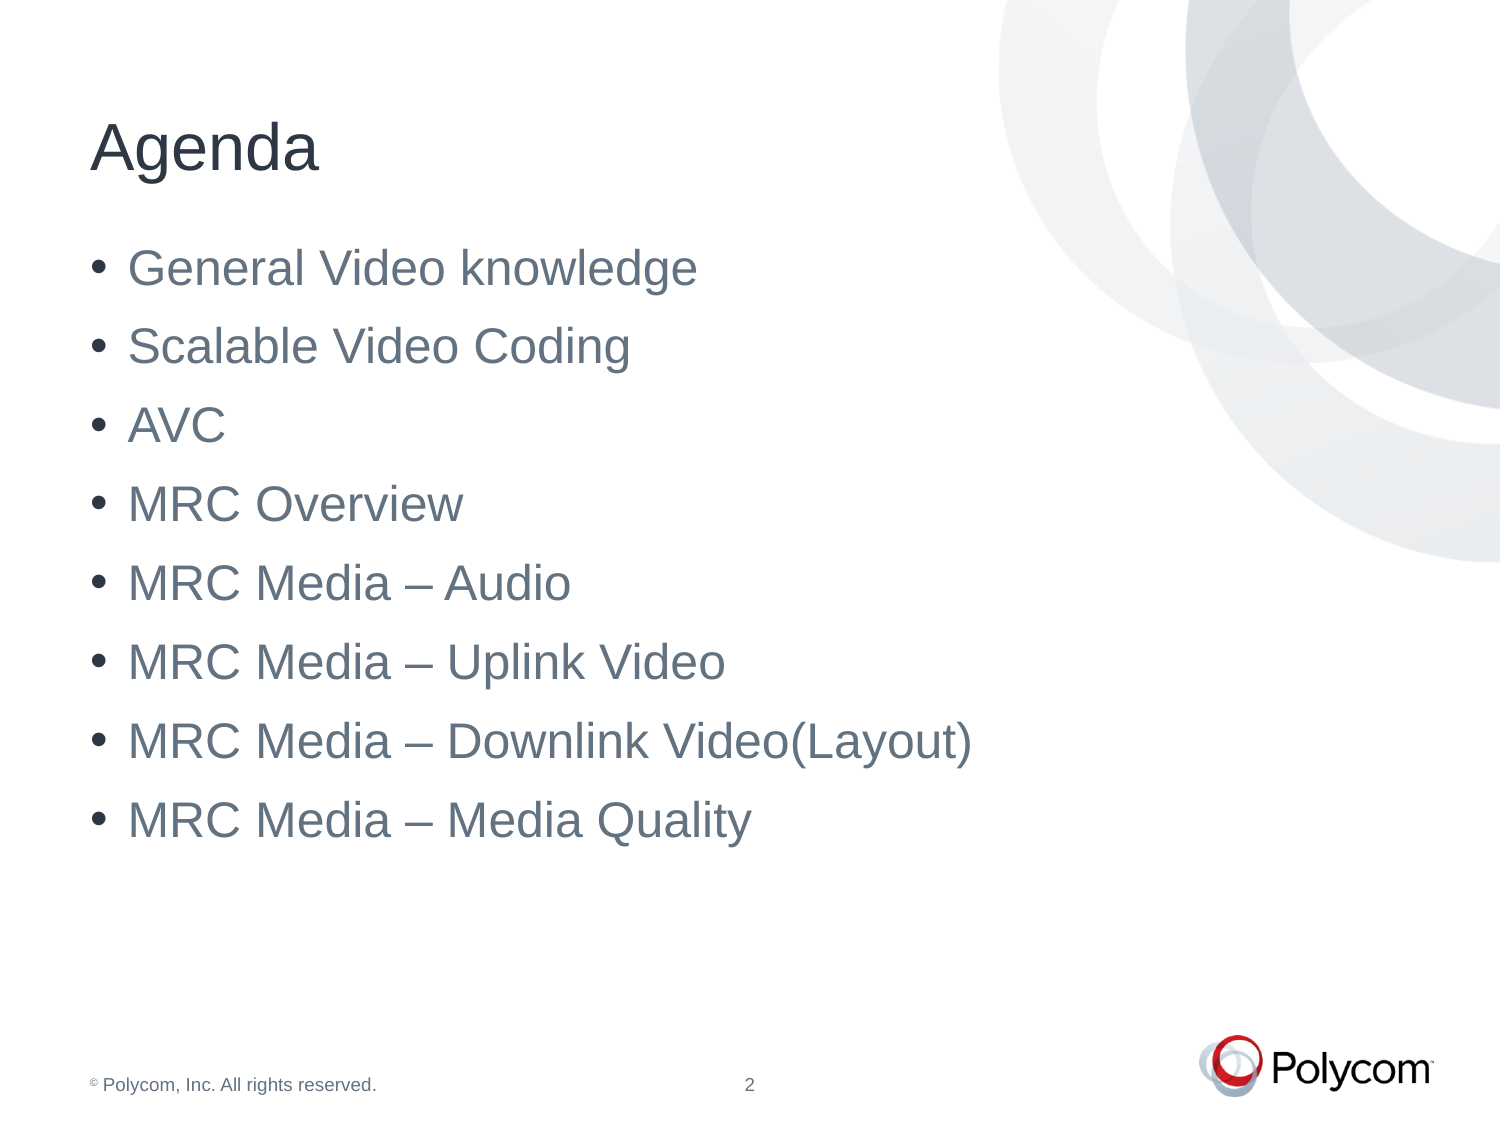

# Agenda
General Video knowledge
Scalable Video Coding
AVC
MRC Overview
MRC Media – Audio
MRC Media – Uplink Video
MRC Media – Downlink Video(Layout)
MRC Media – Media Quality